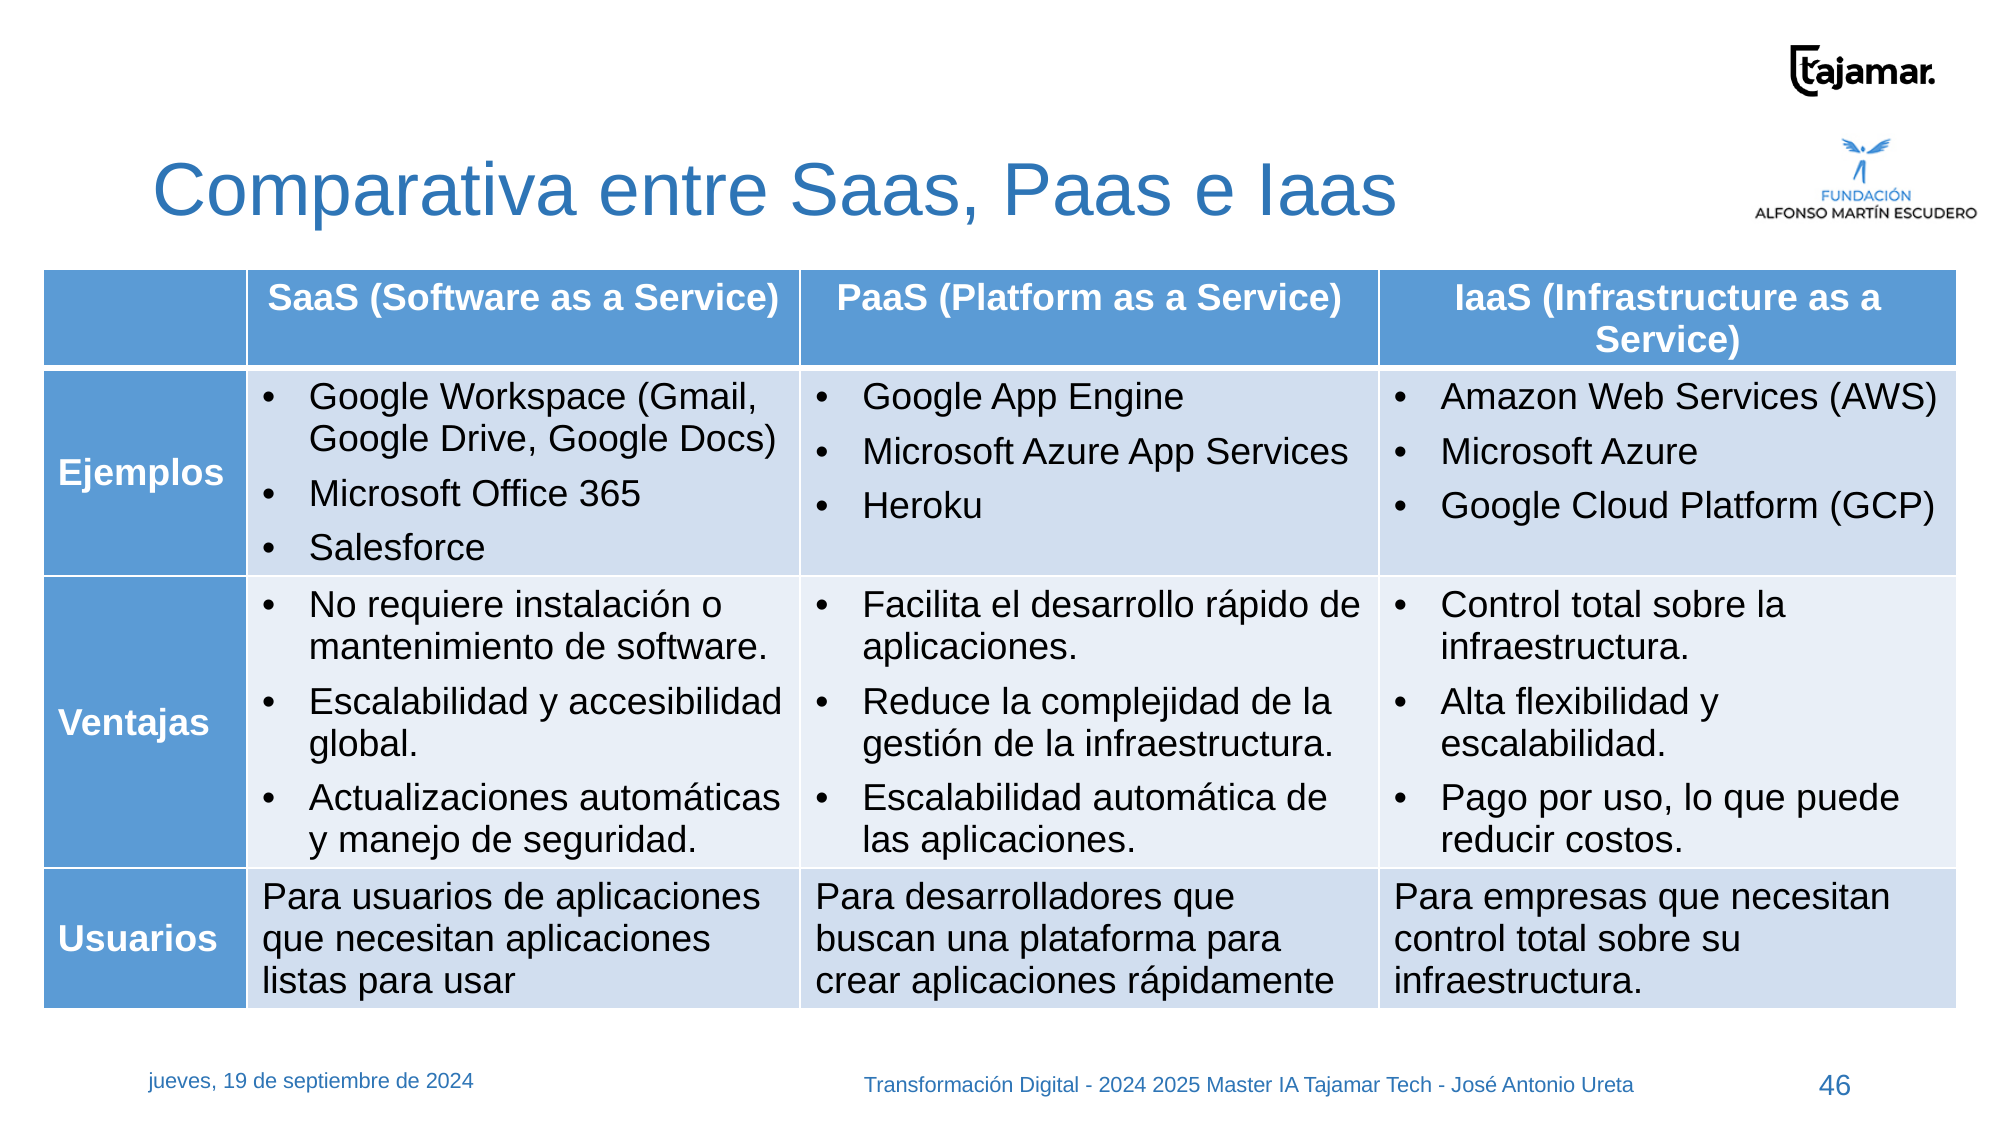

# Comparativa entre Saas, Paas e Iaas
|  | SaaS (Software as a Service) | PaaS (Platform as a Service) | IaaS (Infrastructure as a Service) |
| --- | --- | --- | --- |
| Ejemplos | Google Workspace (Gmail, Google Drive, Google Docs) Microsoft Office 365 Salesforce | Google App Engine Microsoft Azure App Services Heroku | Amazon Web Services (AWS) Microsoft Azure Google Cloud Platform (GCP) |
| Ventajas | No requiere instalación o mantenimiento de software. Escalabilidad y accesibilidad global. Actualizaciones automáticas y manejo de seguridad. | Facilita el desarrollo rápido de aplicaciones. Reduce la complejidad de la gestión de la infraestructura. Escalabilidad automática de las aplicaciones. | Control total sobre la infraestructura. Alta flexibilidad y escalabilidad. Pago por uso, lo que puede reducir costos. |
| Usuarios | Para usuarios de aplicaciones que necesitan aplicaciones listas para usar | Para desarrolladores que buscan una plataforma para crear aplicaciones rápidamente | Para empresas que necesitan control total sobre su infraestructura. |
jueves, 19 de septiembre de 2024
Transformación Digital - 2024 2025 Master IA Tajamar Tech - José Antonio Ureta
46